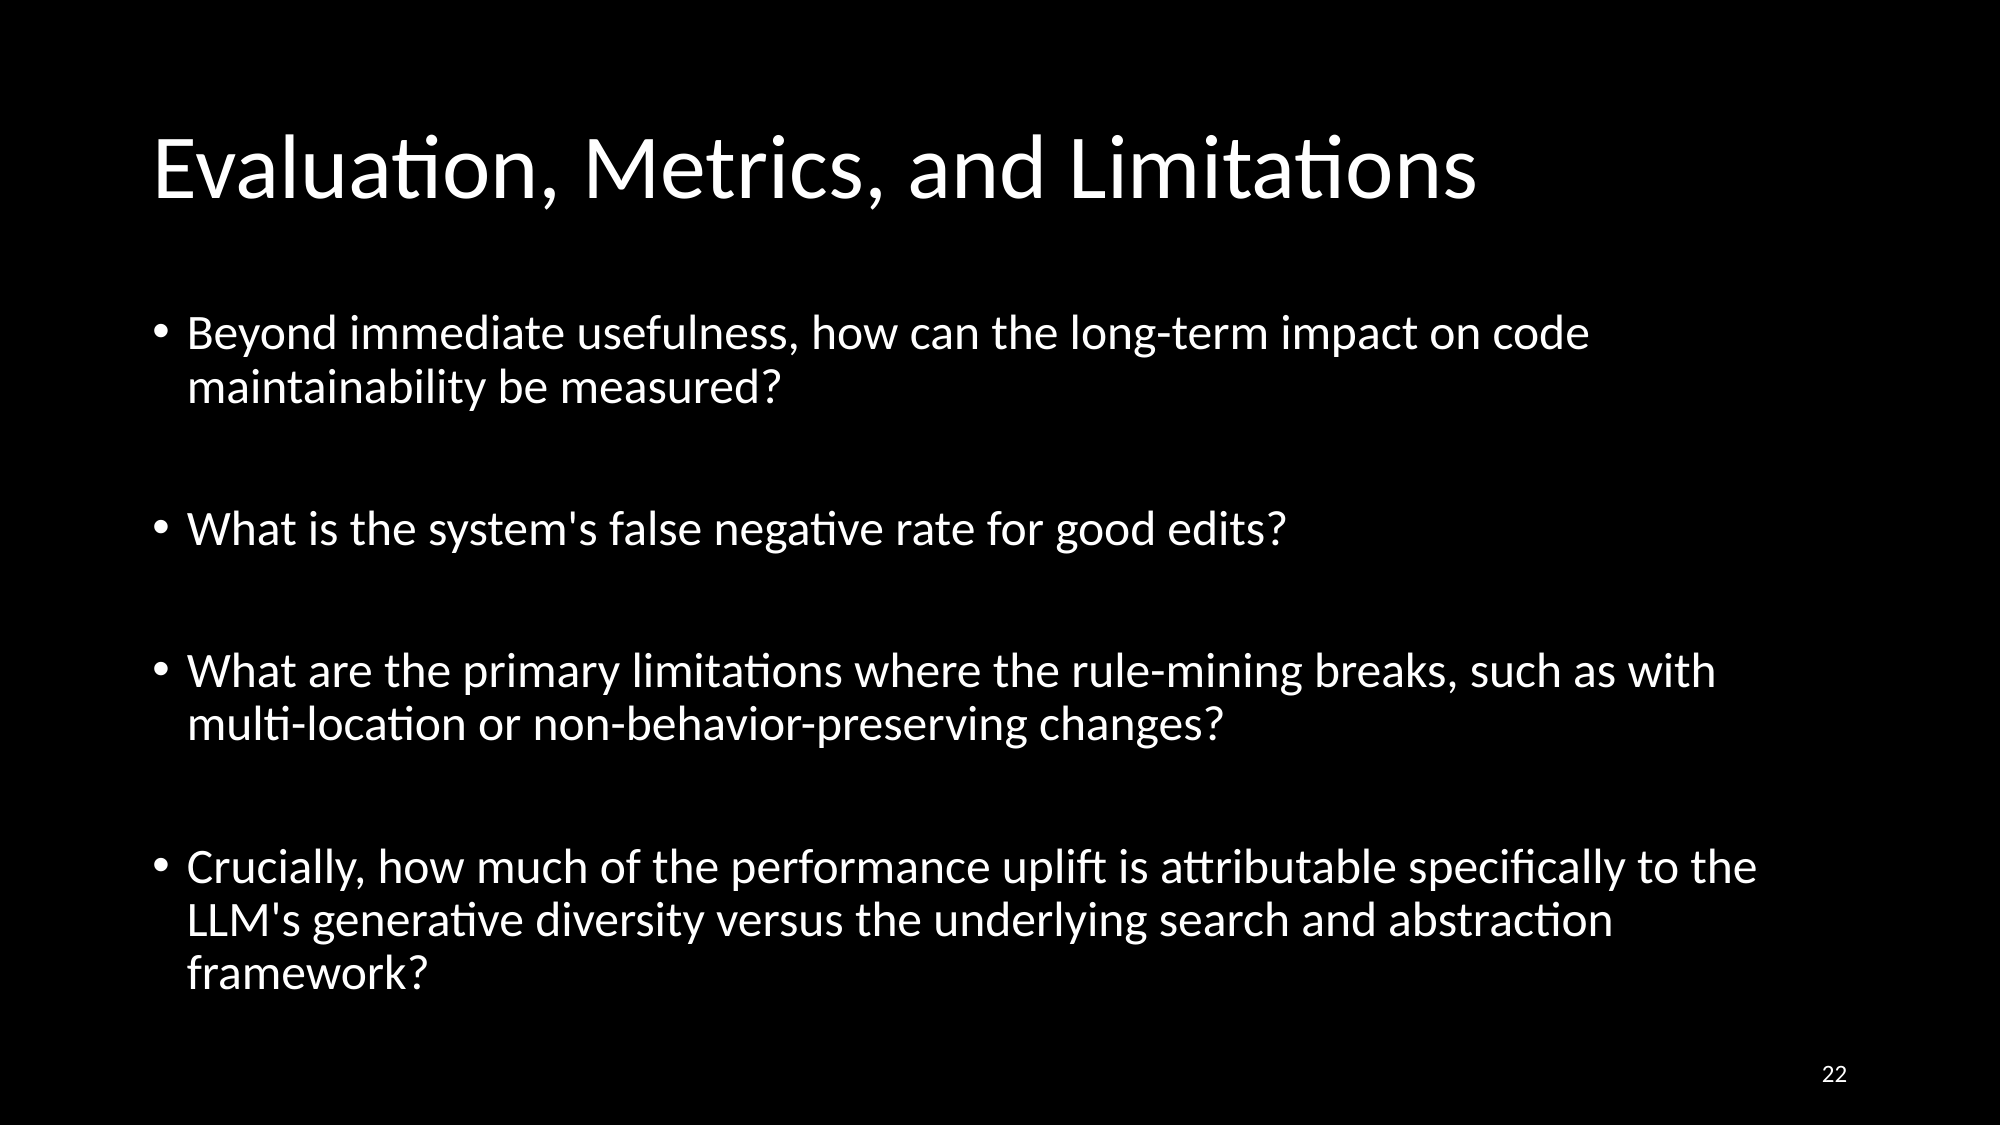

# Evaluation, Metrics, and Limitations
Beyond immediate usefulness, how can the long-term impact on code maintainability be measured?

What is the system's false negative rate for good edits?

What are the primary limitations where the rule-mining breaks, such as with multi-location or non-behavior-preserving changes?

Crucially, how much of the performance uplift is attributable specifically to the LLM's generative diversity versus the underlying search and abstraction framework?

22